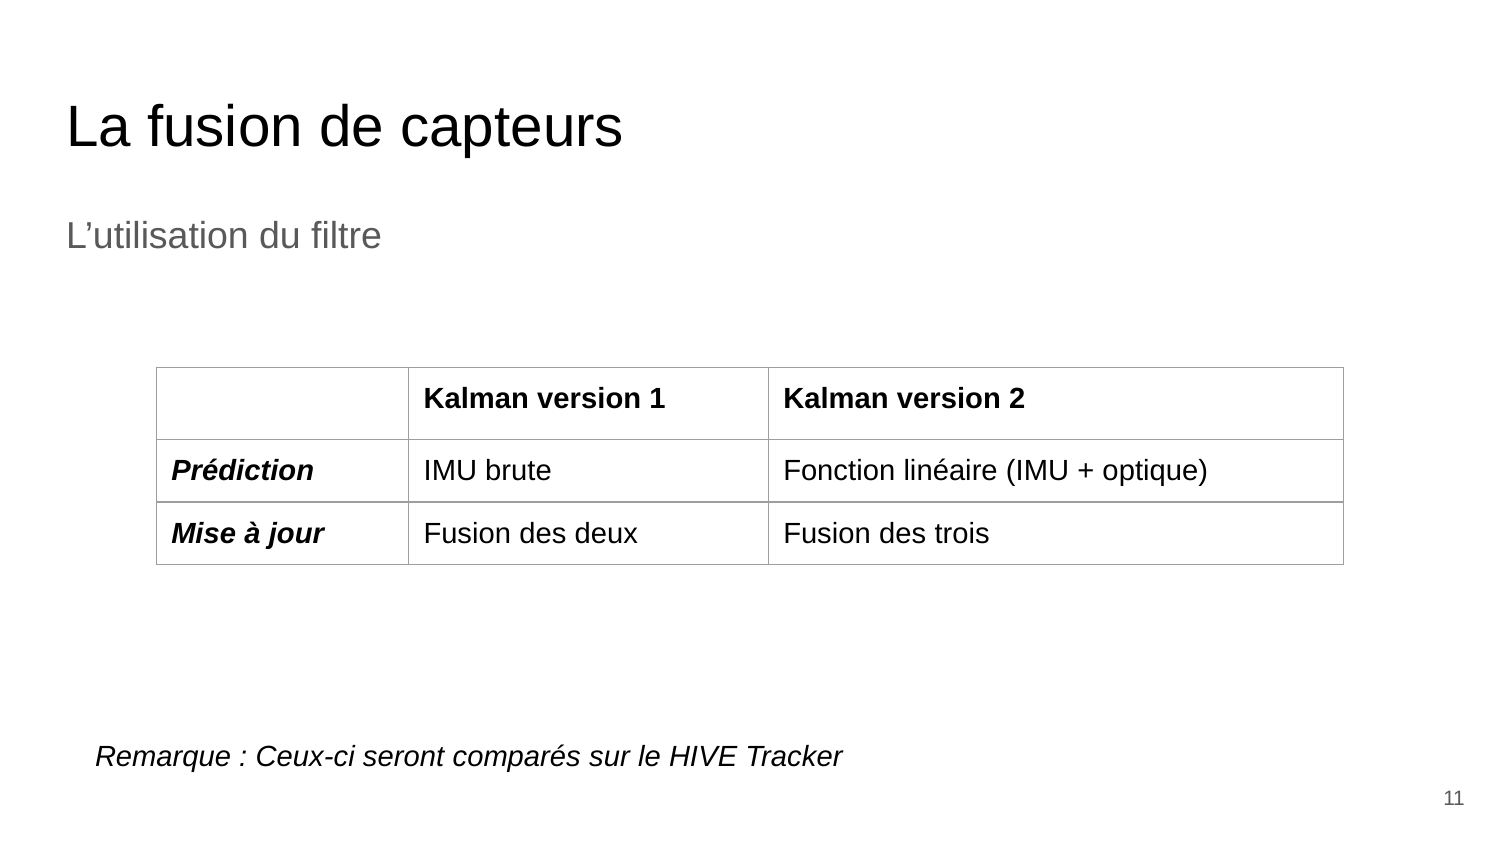

# La fusion de capteurs
L’utilisation du filtre
|  | Kalman version 1 | Kalman version 2 |
| --- | --- | --- |
| Prédiction | IMU brute | Fonction linéaire (IMU + optique) |
| Mise à jour | Fusion des deux | Fusion des trois |
Remarque : Ceux-ci seront comparés sur le HIVE Tracker
11